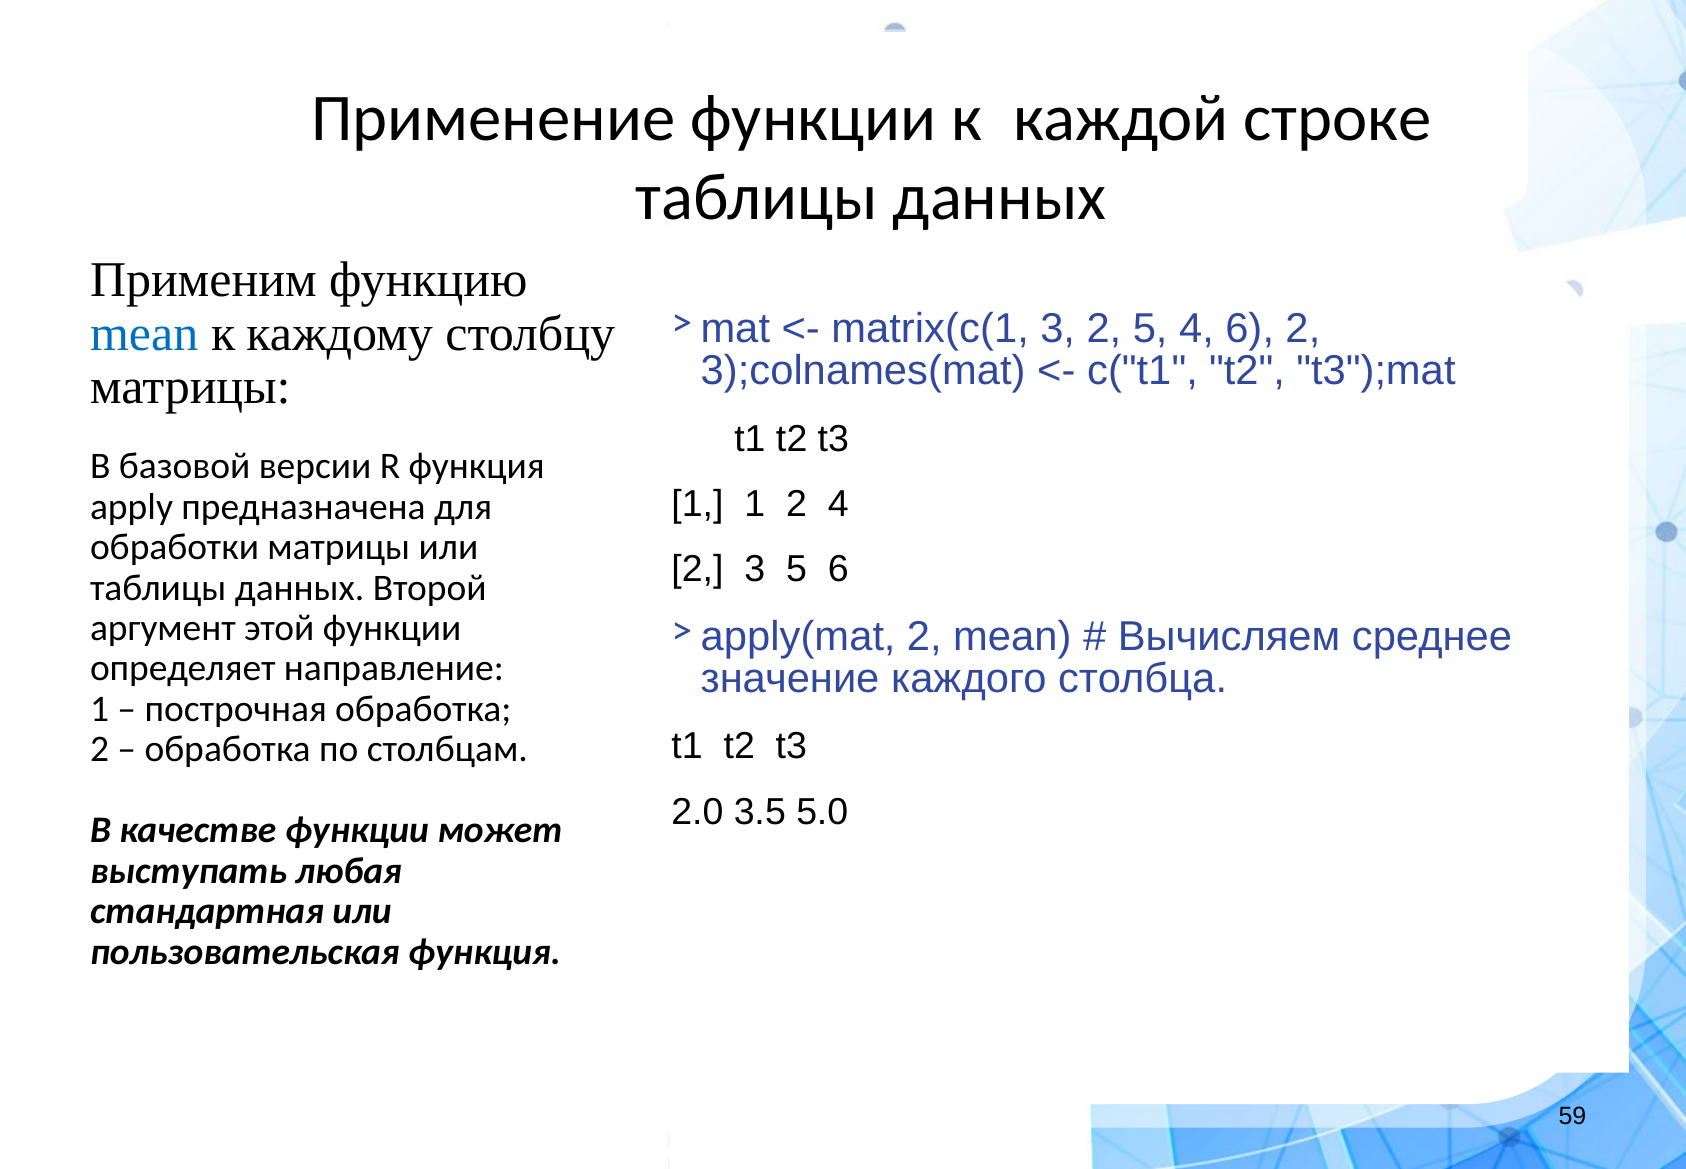

Применение функции к  каждой строке таблицы данных
Применим функцию mean к каждому столбцу матрицы:

В базовой версии R функция  apply предназначена для обработки матрицы или
таблицы данных. Второй аргумент этой функции определяет направление:
1 – построчная обработка;
2 – обработка по столбцам.

В качестве функции может выступать любая стандартная или пользовательская функция.

mat <- matrix(c(1, 3, 2, 5, 4, 6), 2, 3);colnames(mat) <- c("t1", "t2", "t3");mat
      t1 t2 t3
[1,]  1  2  4
[2,]  3  5  6
apply(mat, 2, mean) # Вычисляем среднее значение каждого столбца.
t1  t2  t3
2.0 3.5 5.0

59